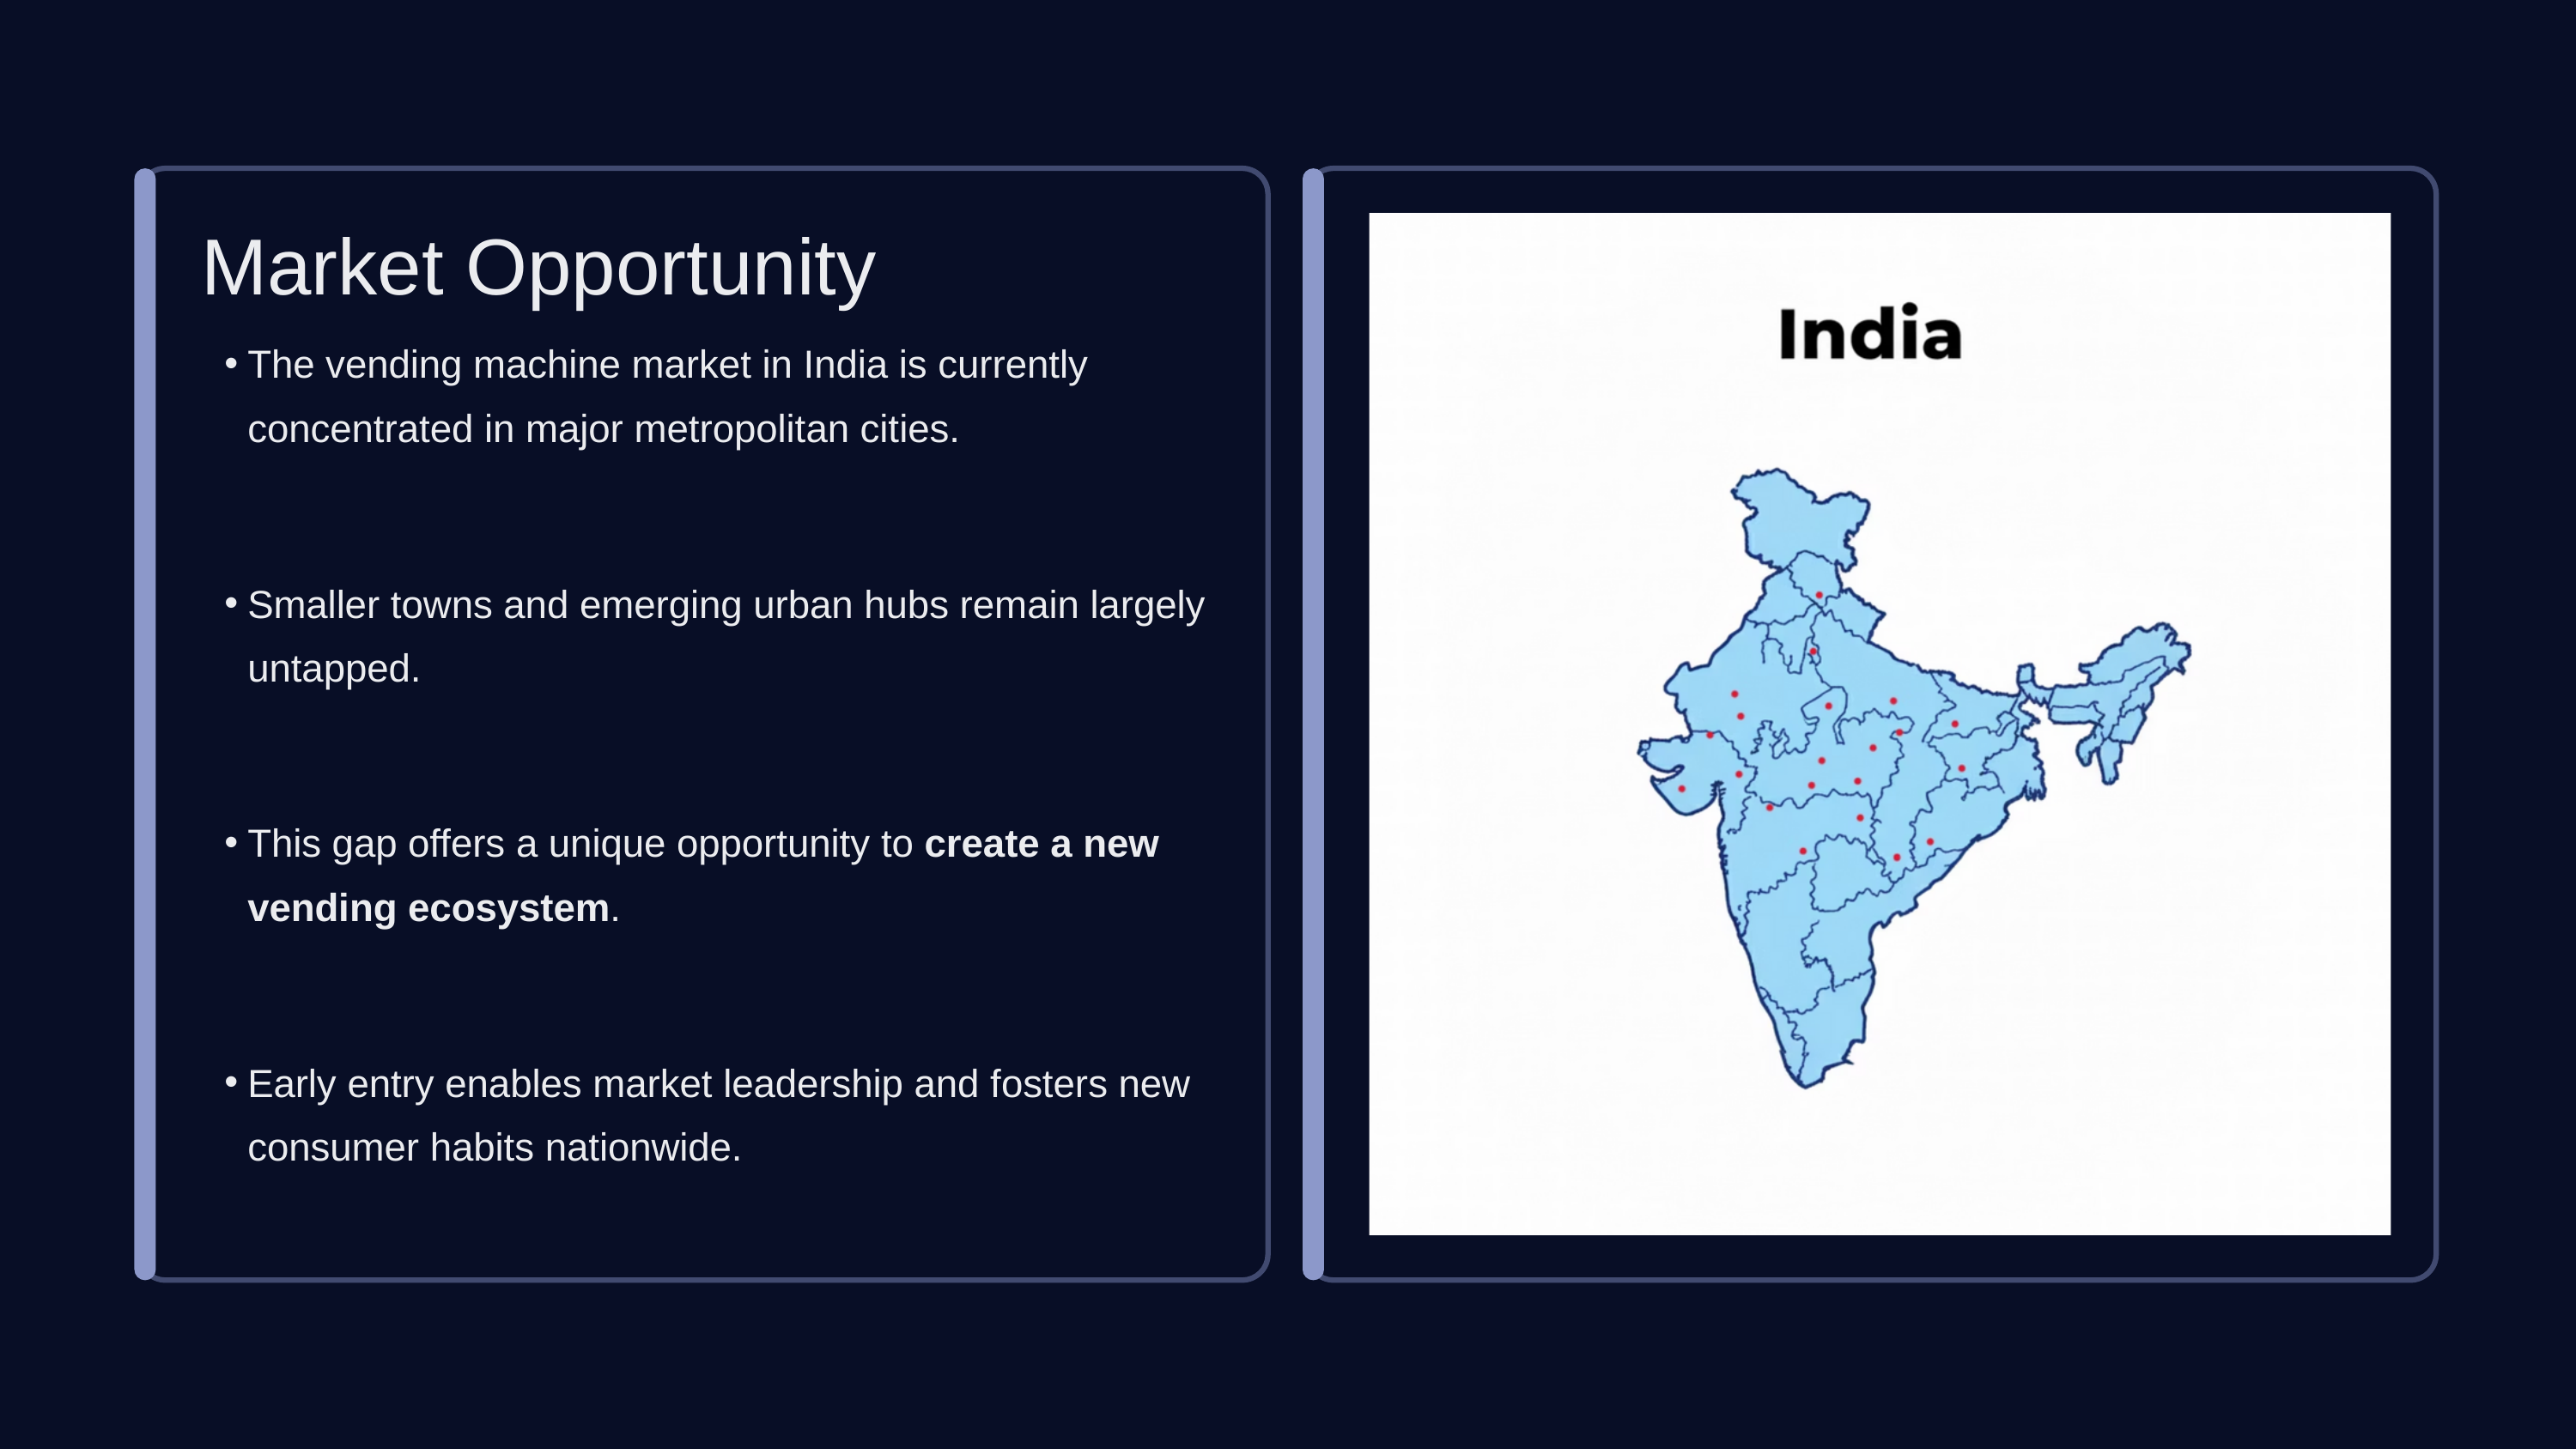

Market Opportunity

The vending machine market in India is currently concentrated in major metropolitan cities.
Smaller towns and emerging urban hubs remain largely untapped.
This gap offers a unique opportunity to create a new vending ecosystem.
Early entry enables market leadership and fosters new consumer habits nationwide.